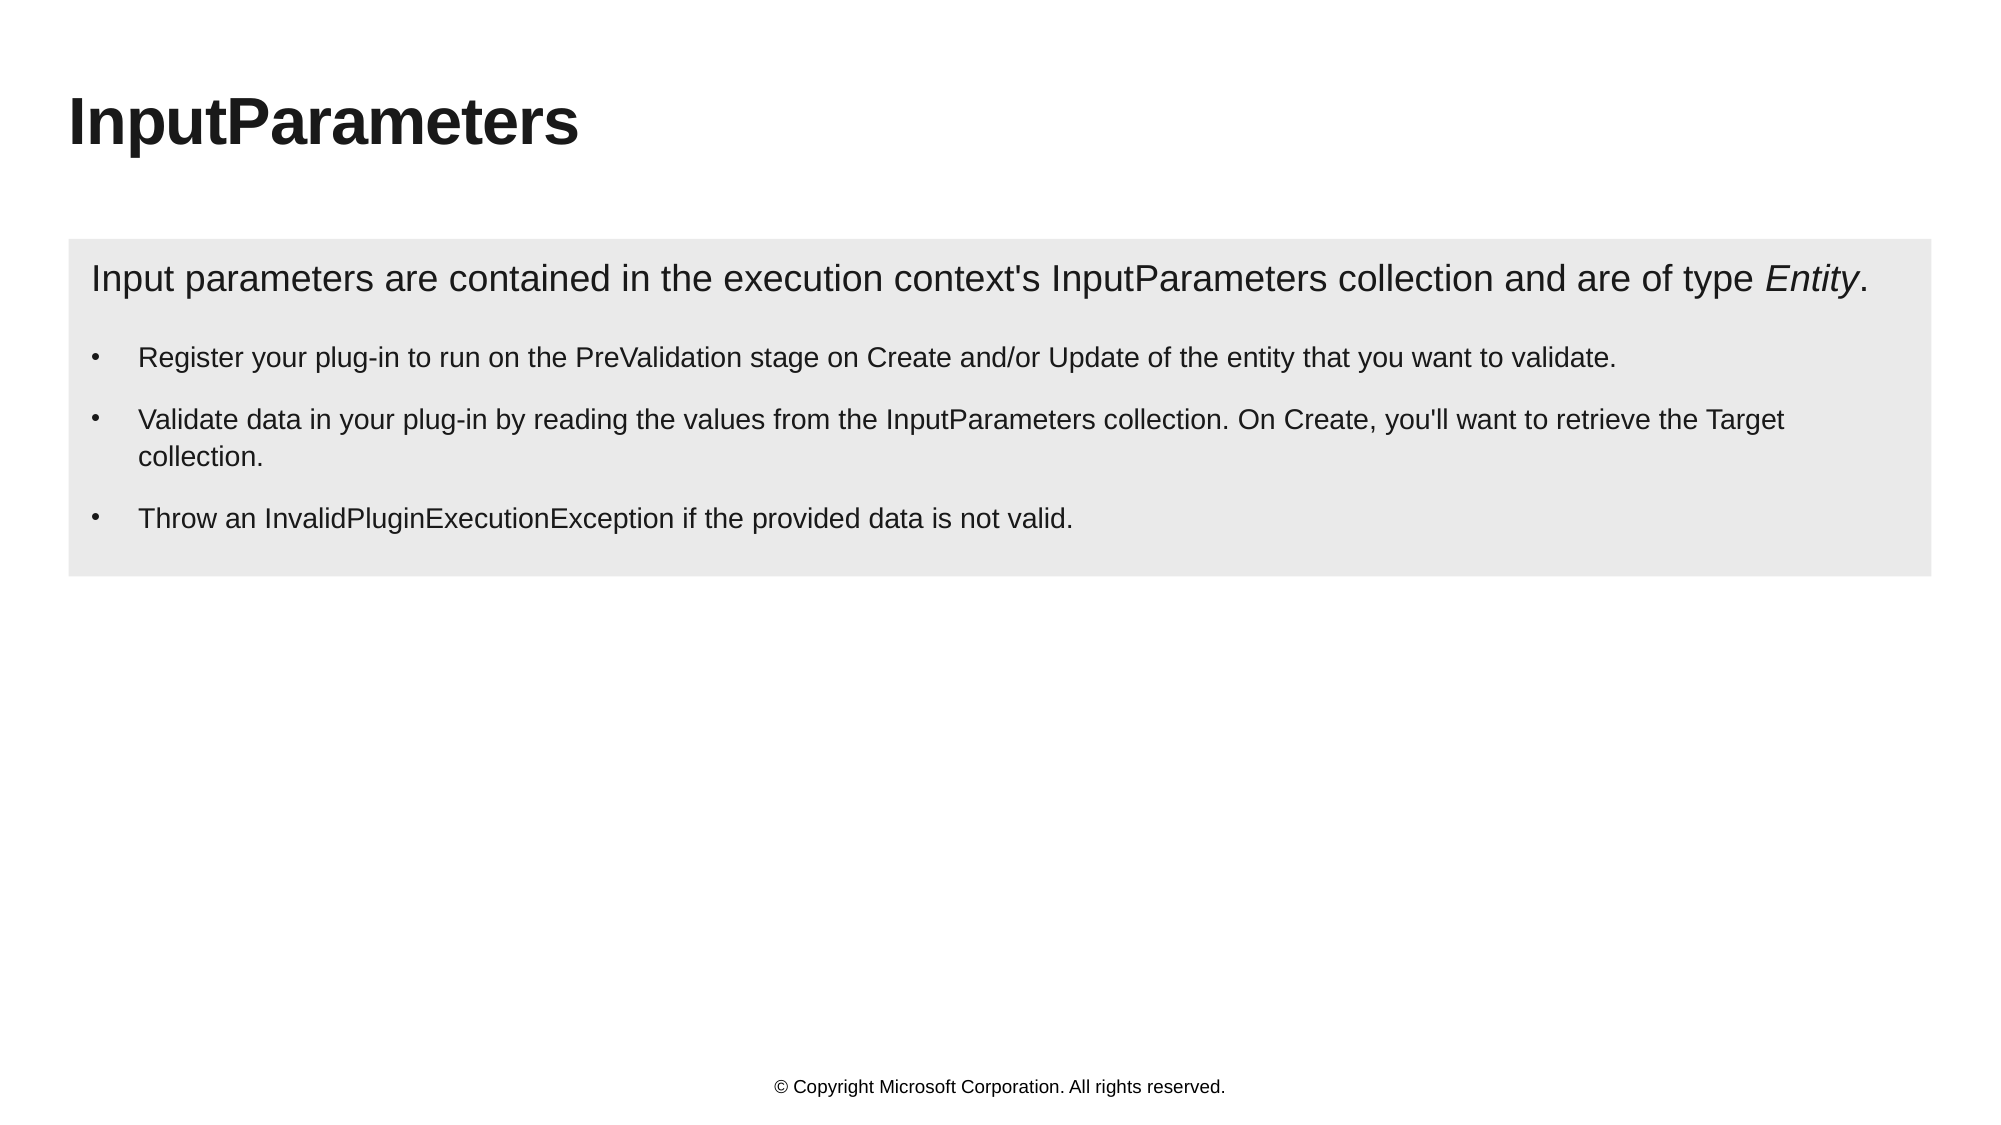

# InputParameters
Input parameters are contained in the execution context's InputParameters collection and are of type Entity.
Register your plug-in to run on the PreValidation stage on Create and/or Update of the entity that you want to validate.
Validate data in your plug-in by reading the values from the InputParameters collection. On Create, you'll want to retrieve the Target collection.
Throw an InvalidPluginExecutionException if the provided data is not valid.